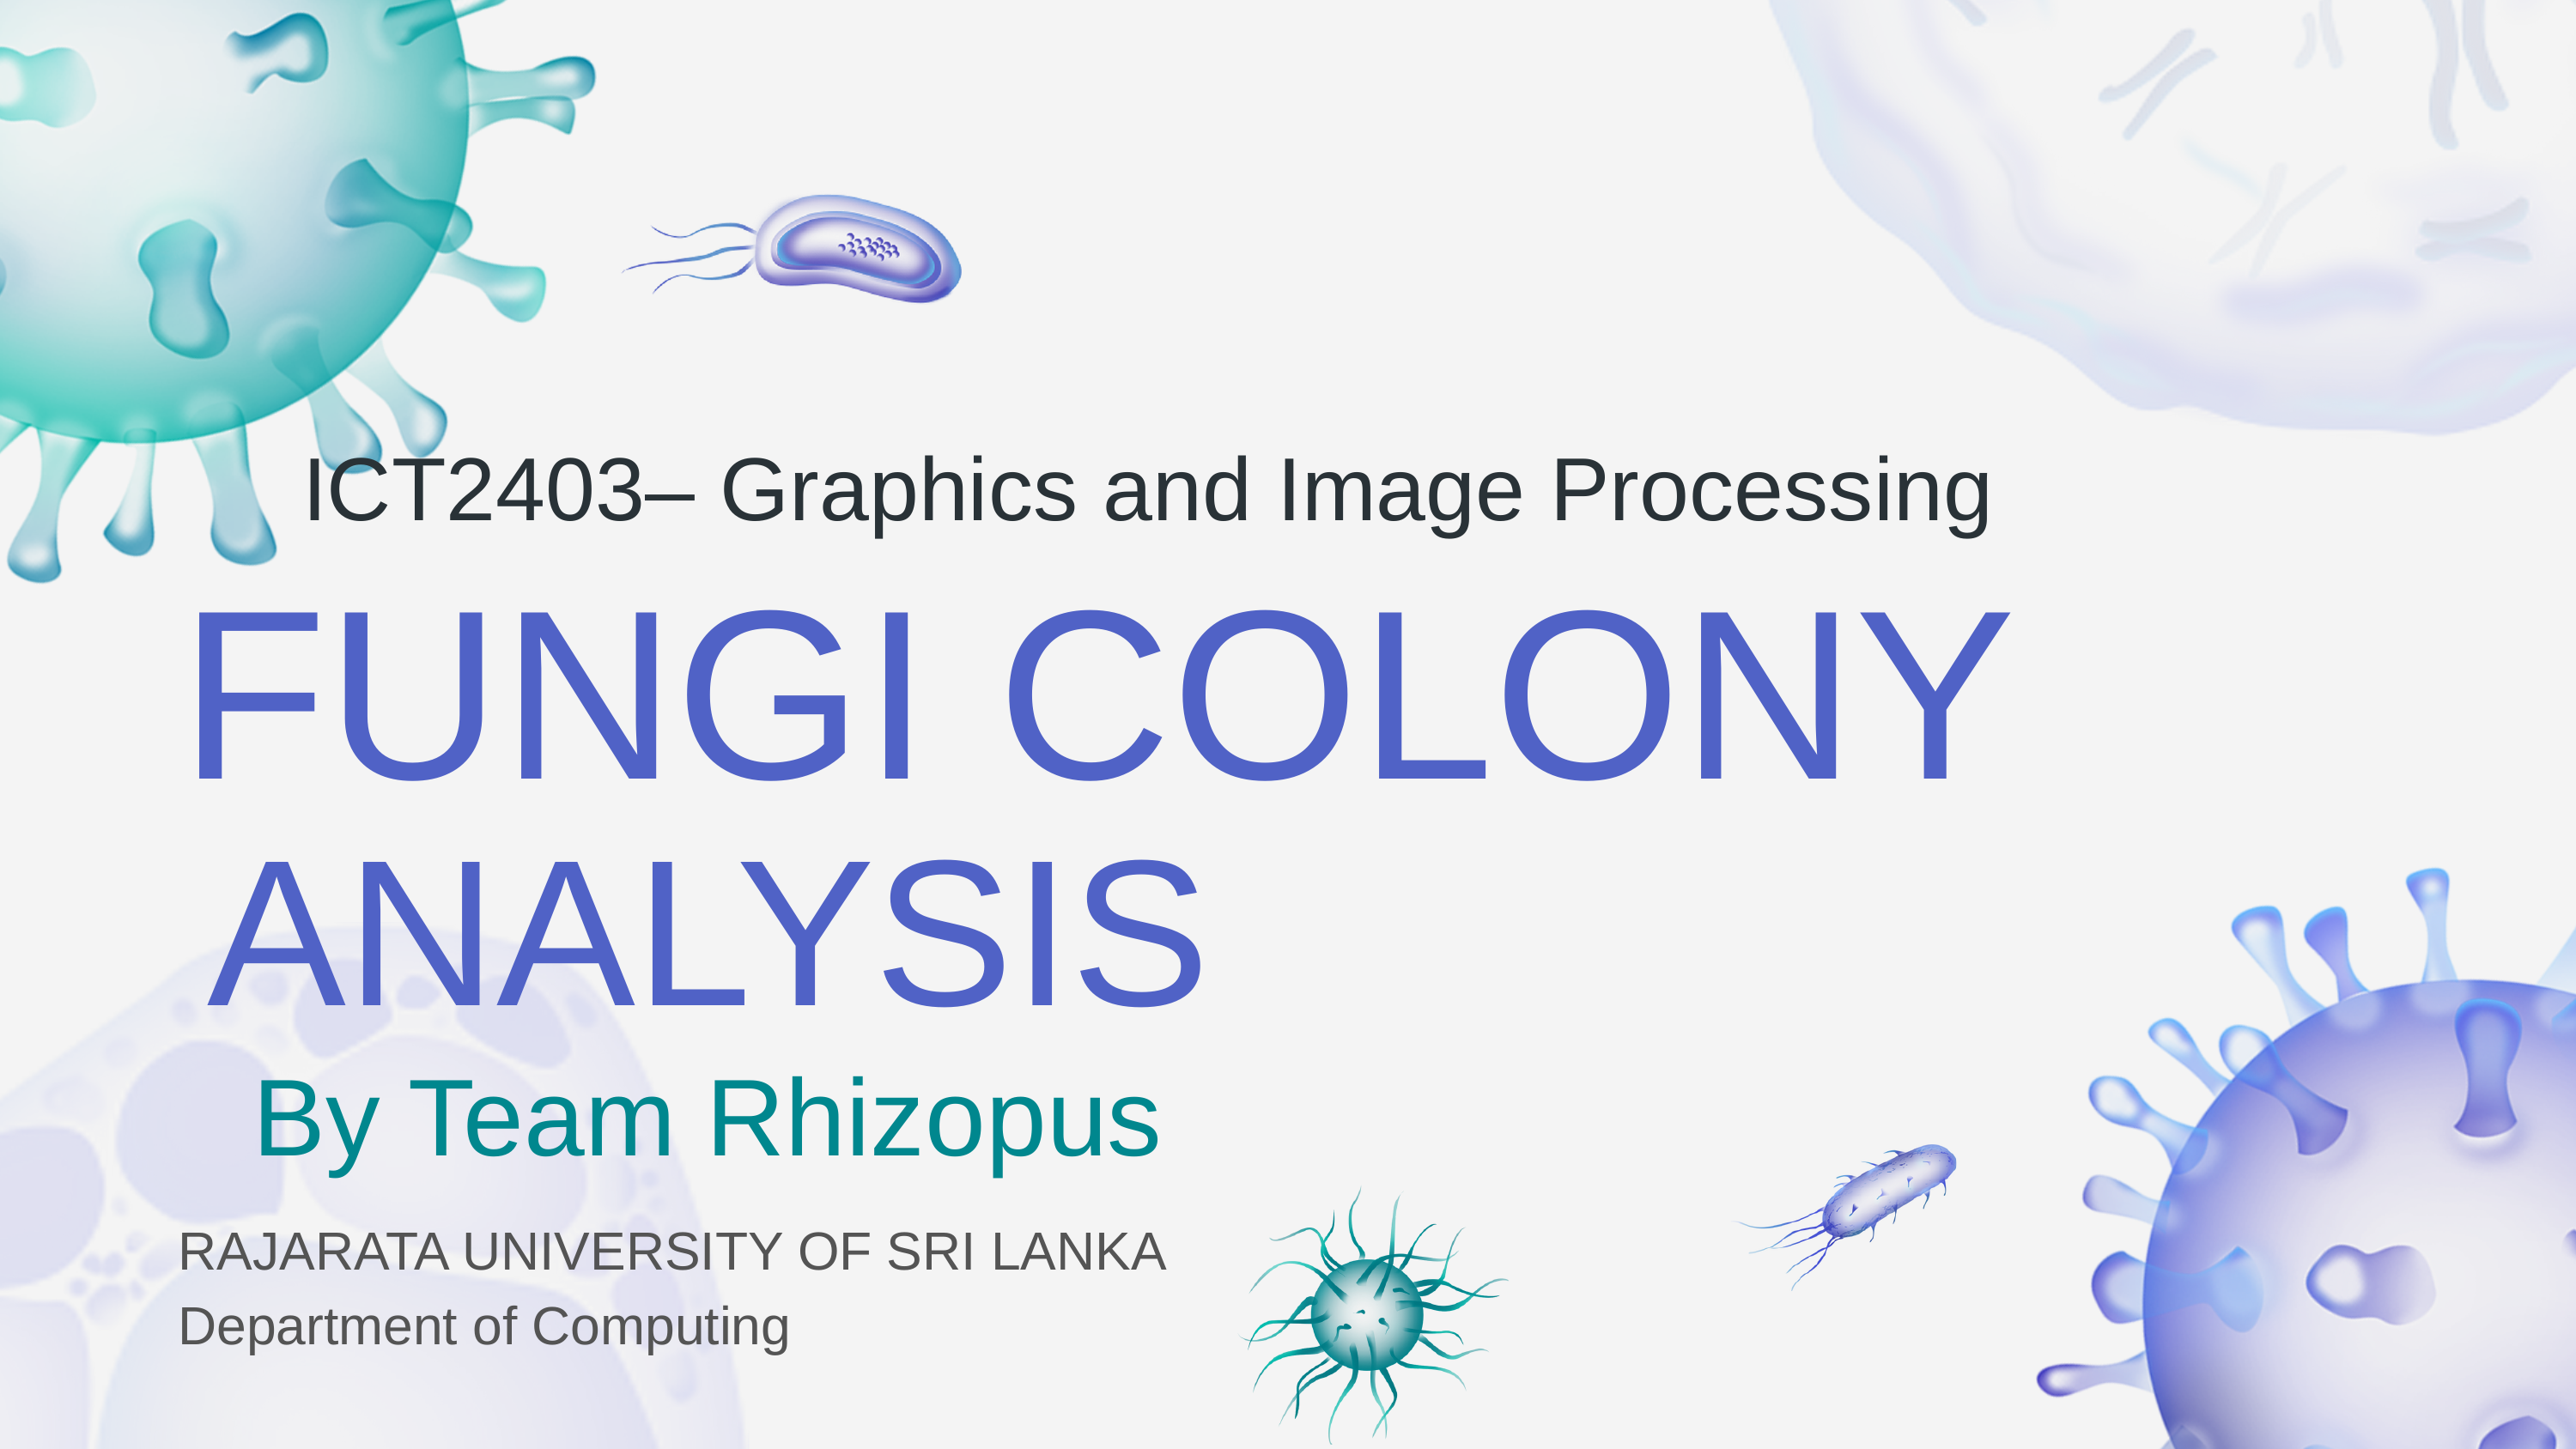

ICT2403– Graphics and Image Processing

FUNGI COLONY
ANALYSIS

By Team Rhizopus

RAJARATA UNIVERSITY OF SRI LANKA
Department of Computing